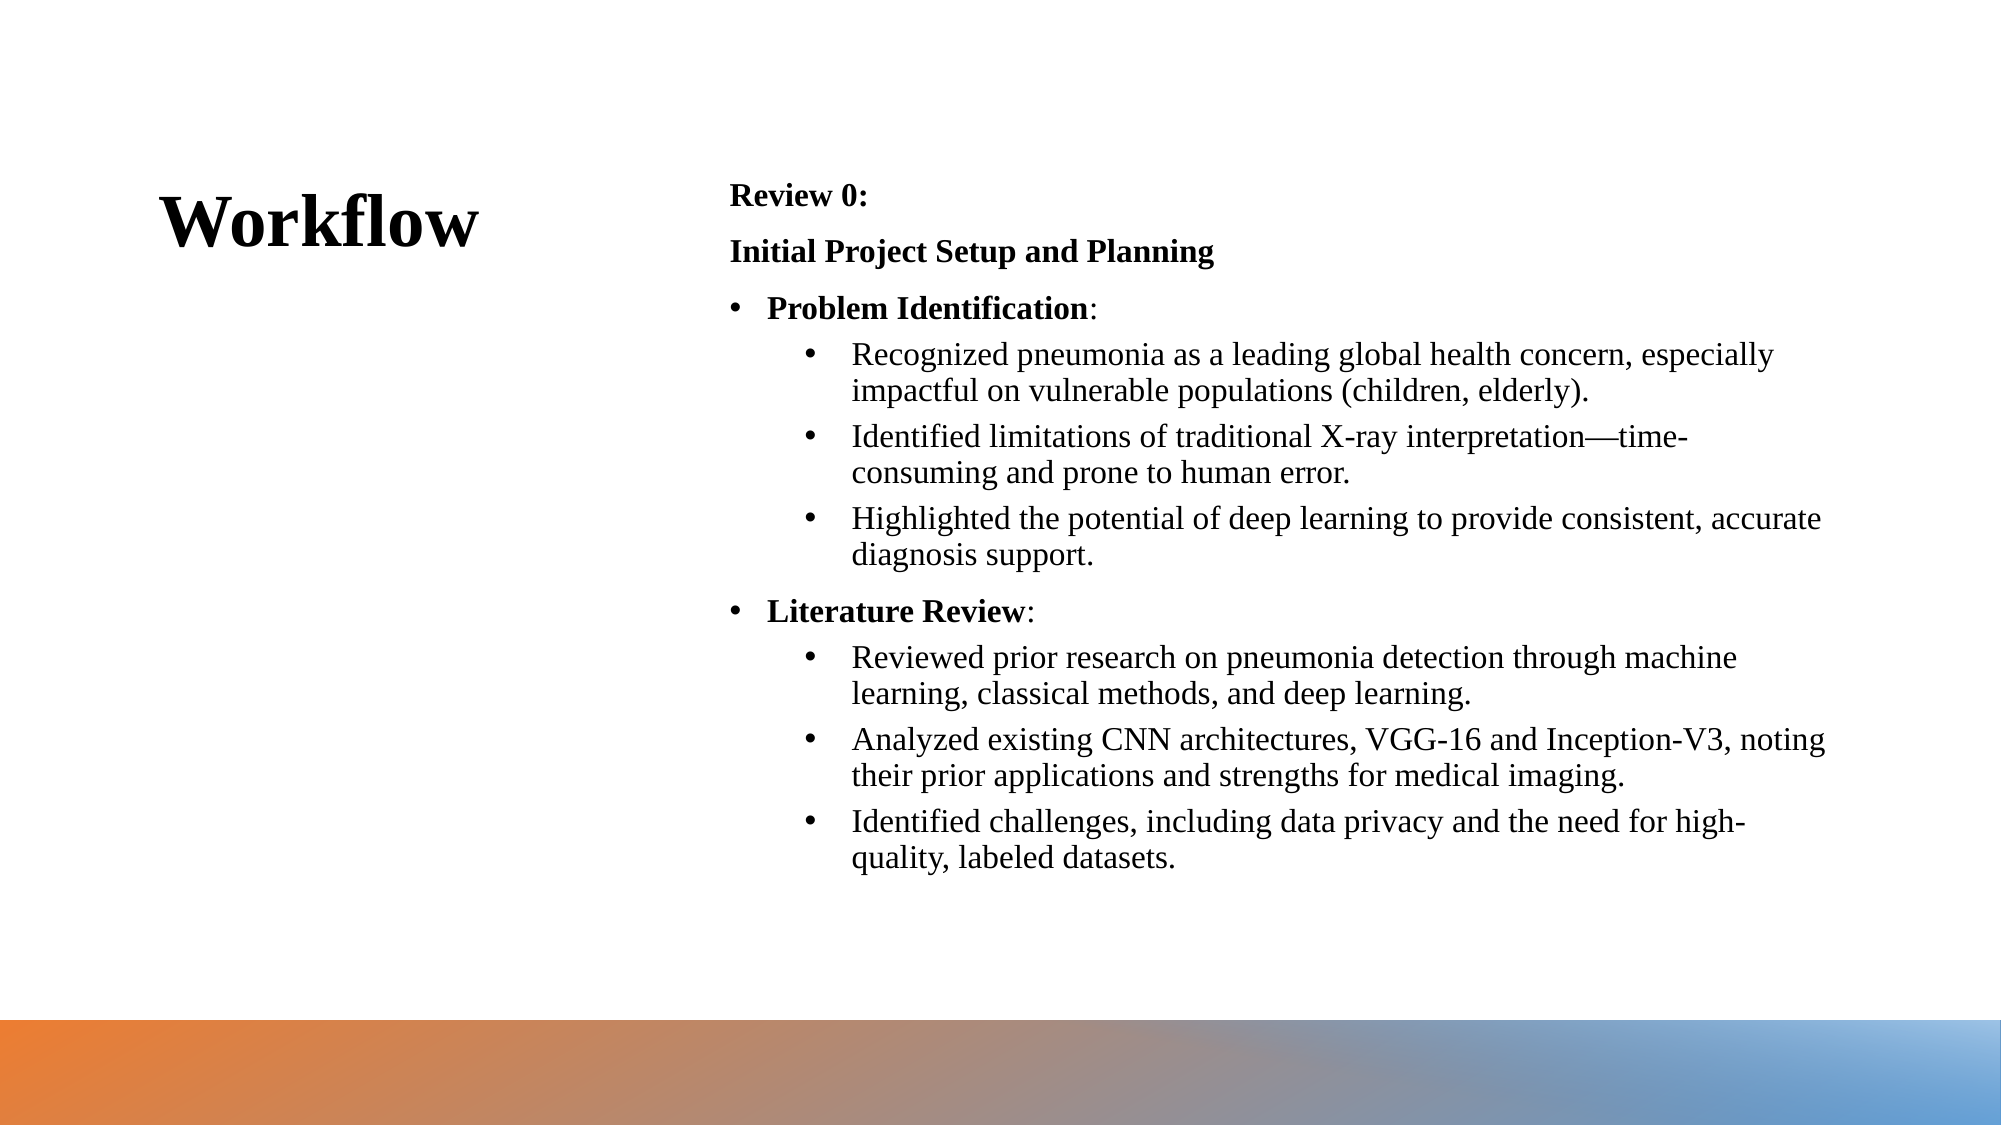

Review 0:
Initial Project Setup and Planning
Problem Identification:
Recognized pneumonia as a leading global health concern, especially impactful on vulnerable populations (children, elderly).
Identified limitations of traditional X-ray interpretation—time-consuming and prone to human error.
Highlighted the potential of deep learning to provide consistent, accurate diagnosis support.
Literature Review:
Reviewed prior research on pneumonia detection through machine learning, classical methods, and deep learning.
Analyzed existing CNN architectures, VGG-16 and Inception-V3, noting their prior applications and strengths for medical imaging.
Identified challenges, including data privacy and the need for high-quality, labeled datasets.
# Workflow